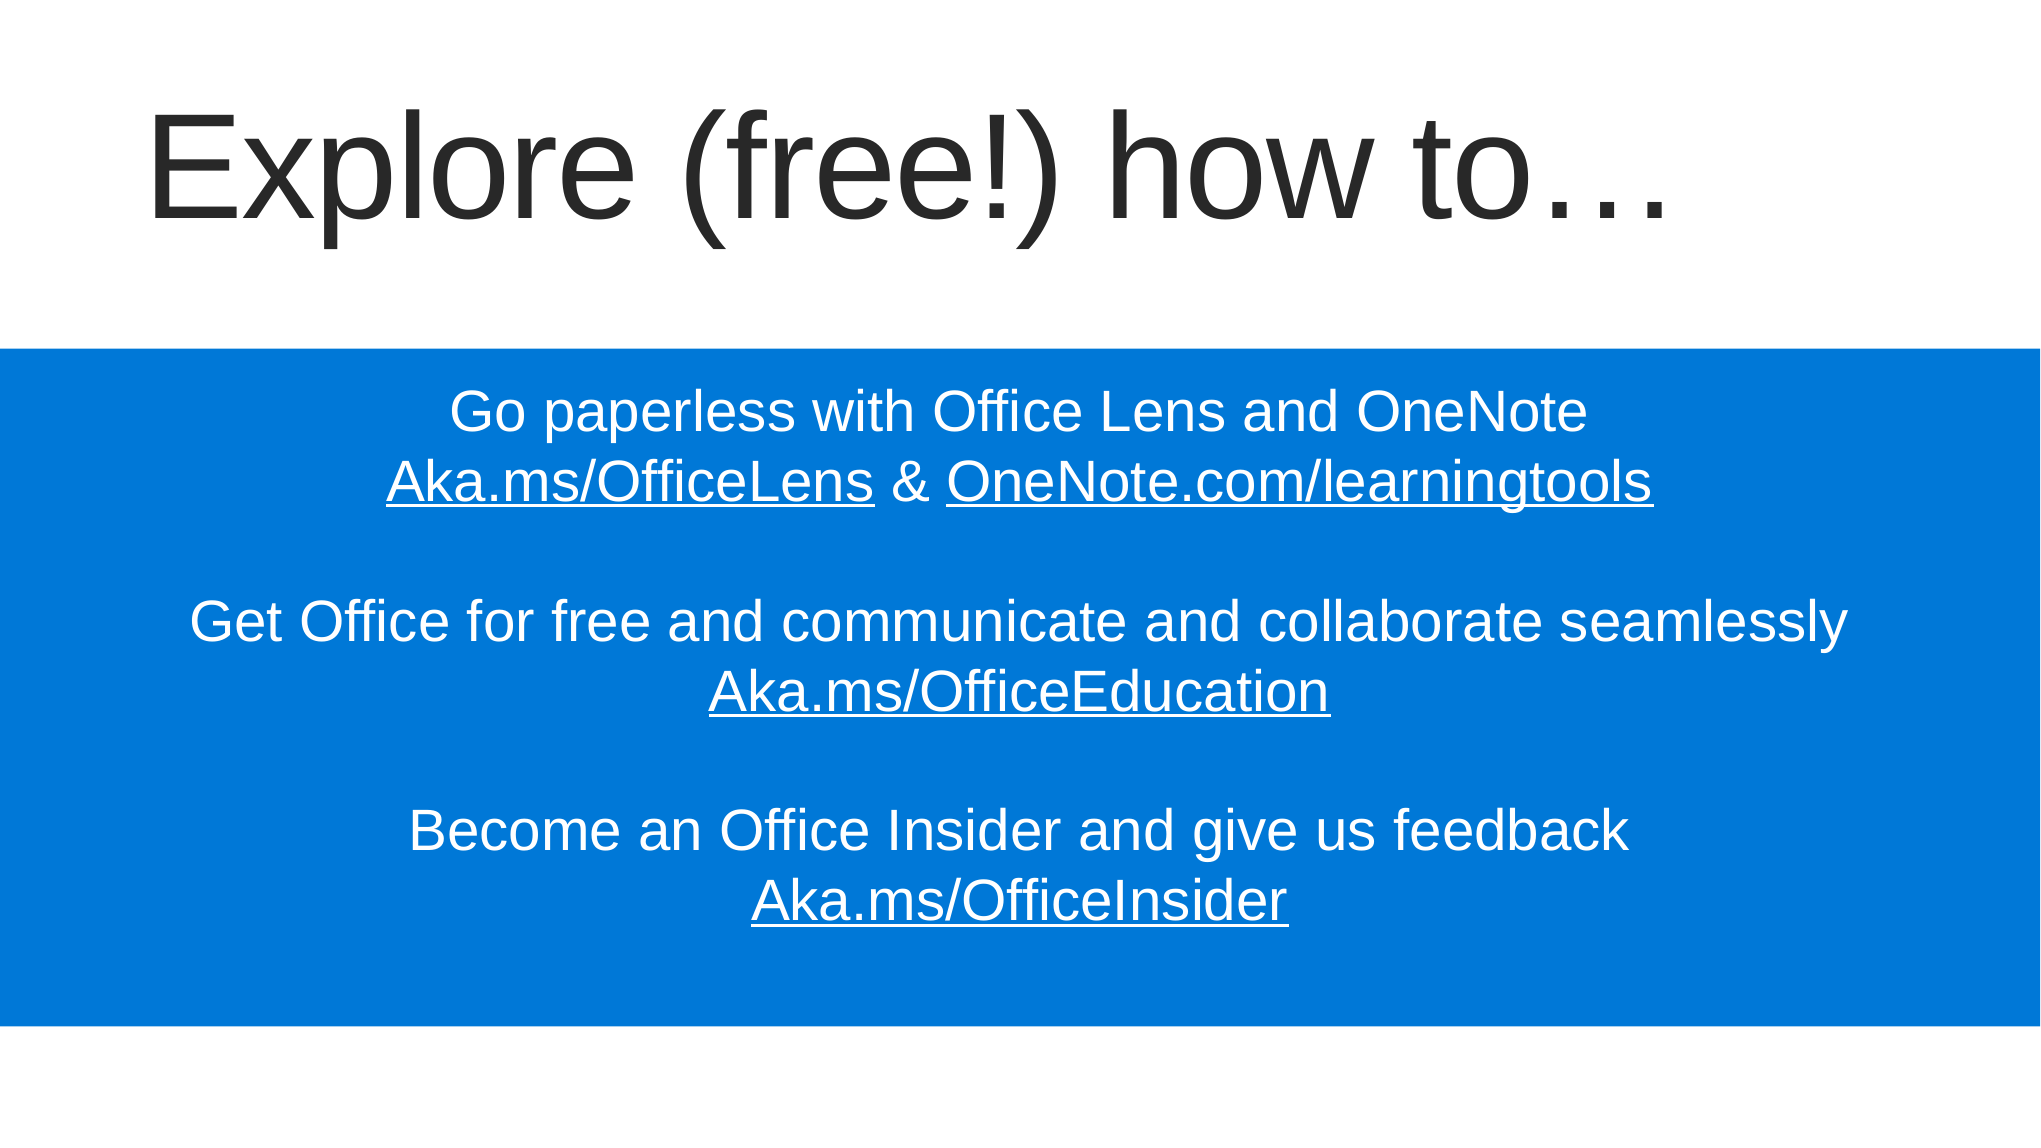

# Explore (free!) how to…
Go paperless with Office Lens and OneNote
Aka.ms/OfficeLens & OneNote.com/learningtools

Get Office for free and communicate and collaborate seamlessly
Aka.ms/OfficeEducation

Become an Office Insider and give us feedback
Aka.ms/OfficeInsider